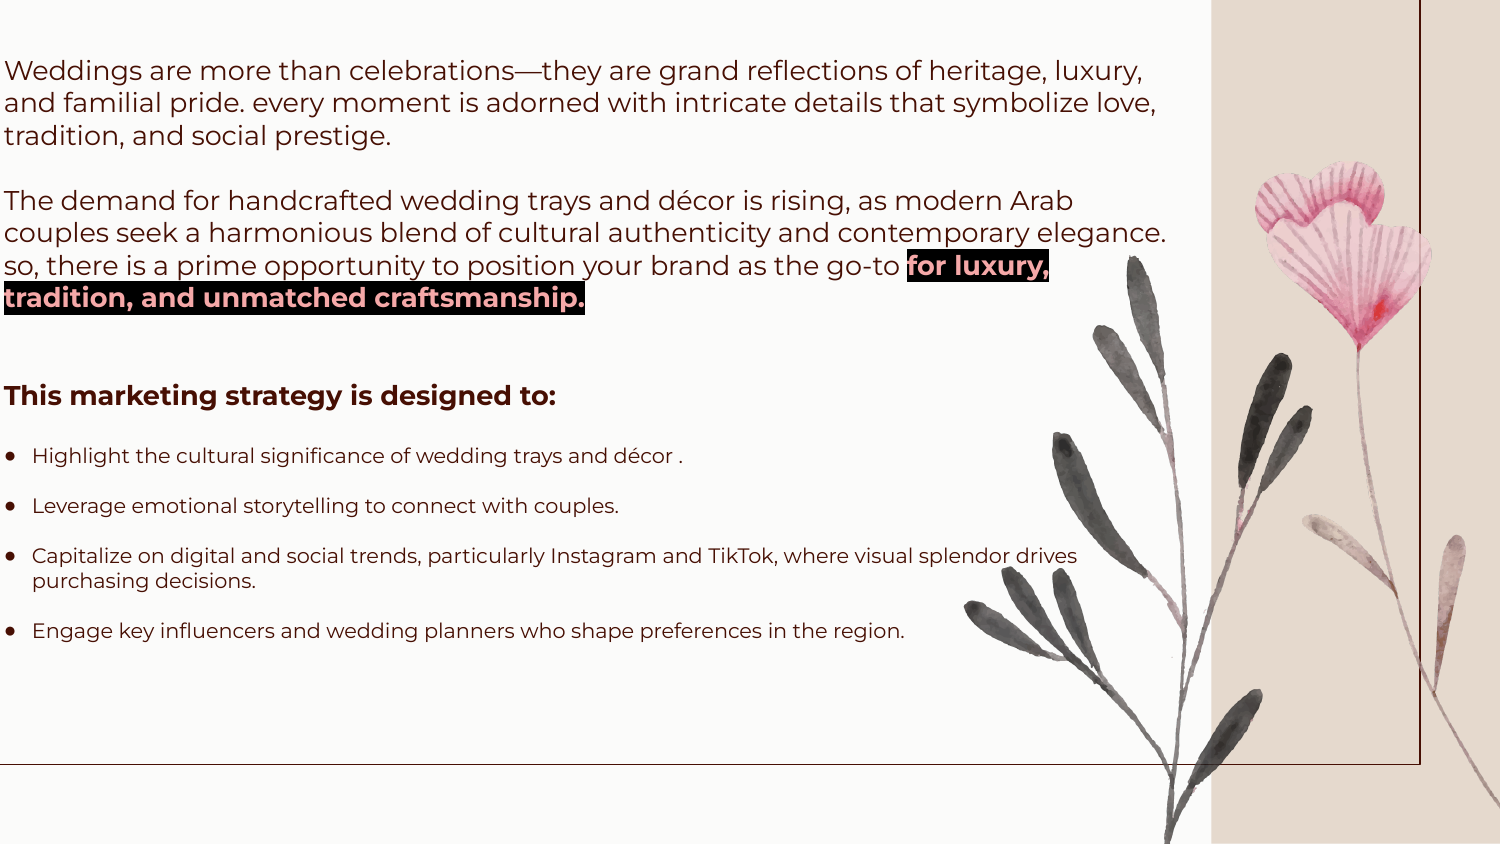

Weddings are more than celebrations—they are grand reflections of heritage, luxury, and familial pride. every moment is adorned with intricate details that symbolize love, tradition, and social prestige.

The demand for handcrafted wedding trays and décor is rising, as modern Arab couples seek a harmonious blend of cultural authenticity and contemporary elegance. so, there is a prime opportunity to position your brand as the go-to for luxury, tradition, and unmatched craftsmanship.

This marketing strategy is designed to:

Highlight the cultural significance of wedding trays and décor .

Leverage emotional storytelling to connect with couples.

Capitalize on digital and social trends, particularly Instagram and TikTok, where visual splendor drives purchasing decisions.

Engage key influencers and wedding planners who shape preferences in the region.